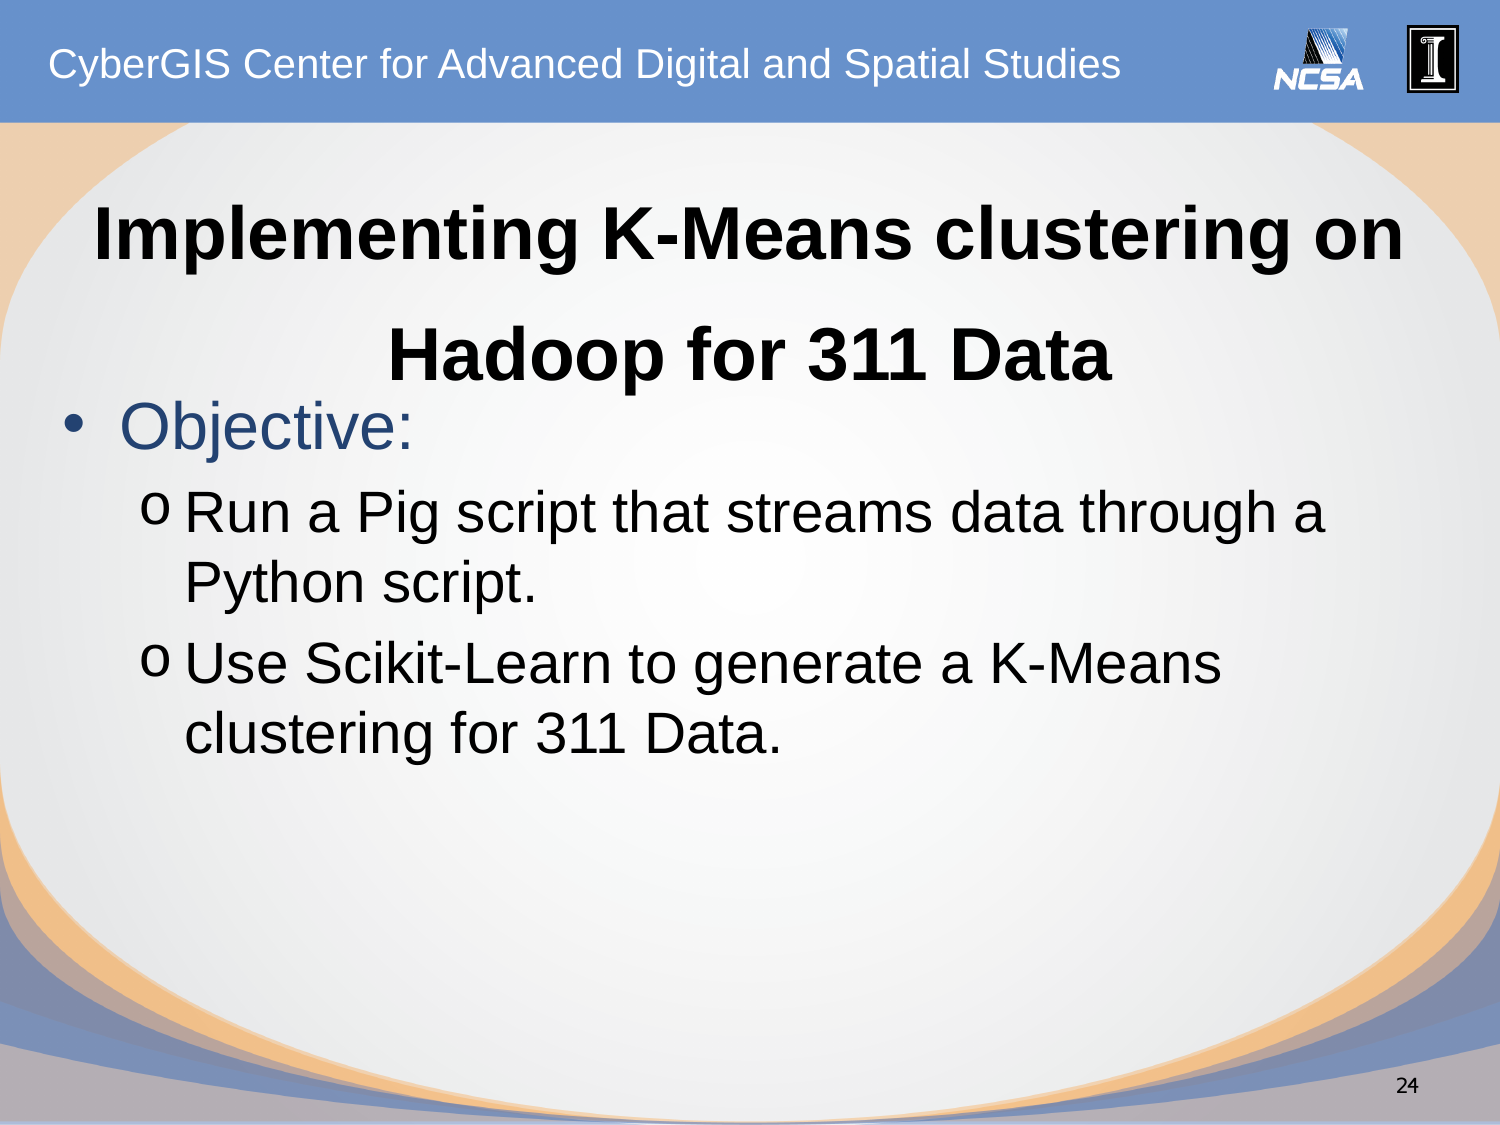

# Implementing K-Means clustering on Hadoop for 311 Data
Objective:
Run a Pig script that streams data through a Python script.
Use Scikit-Learn to generate a K-Means clustering for 311 Data.

24